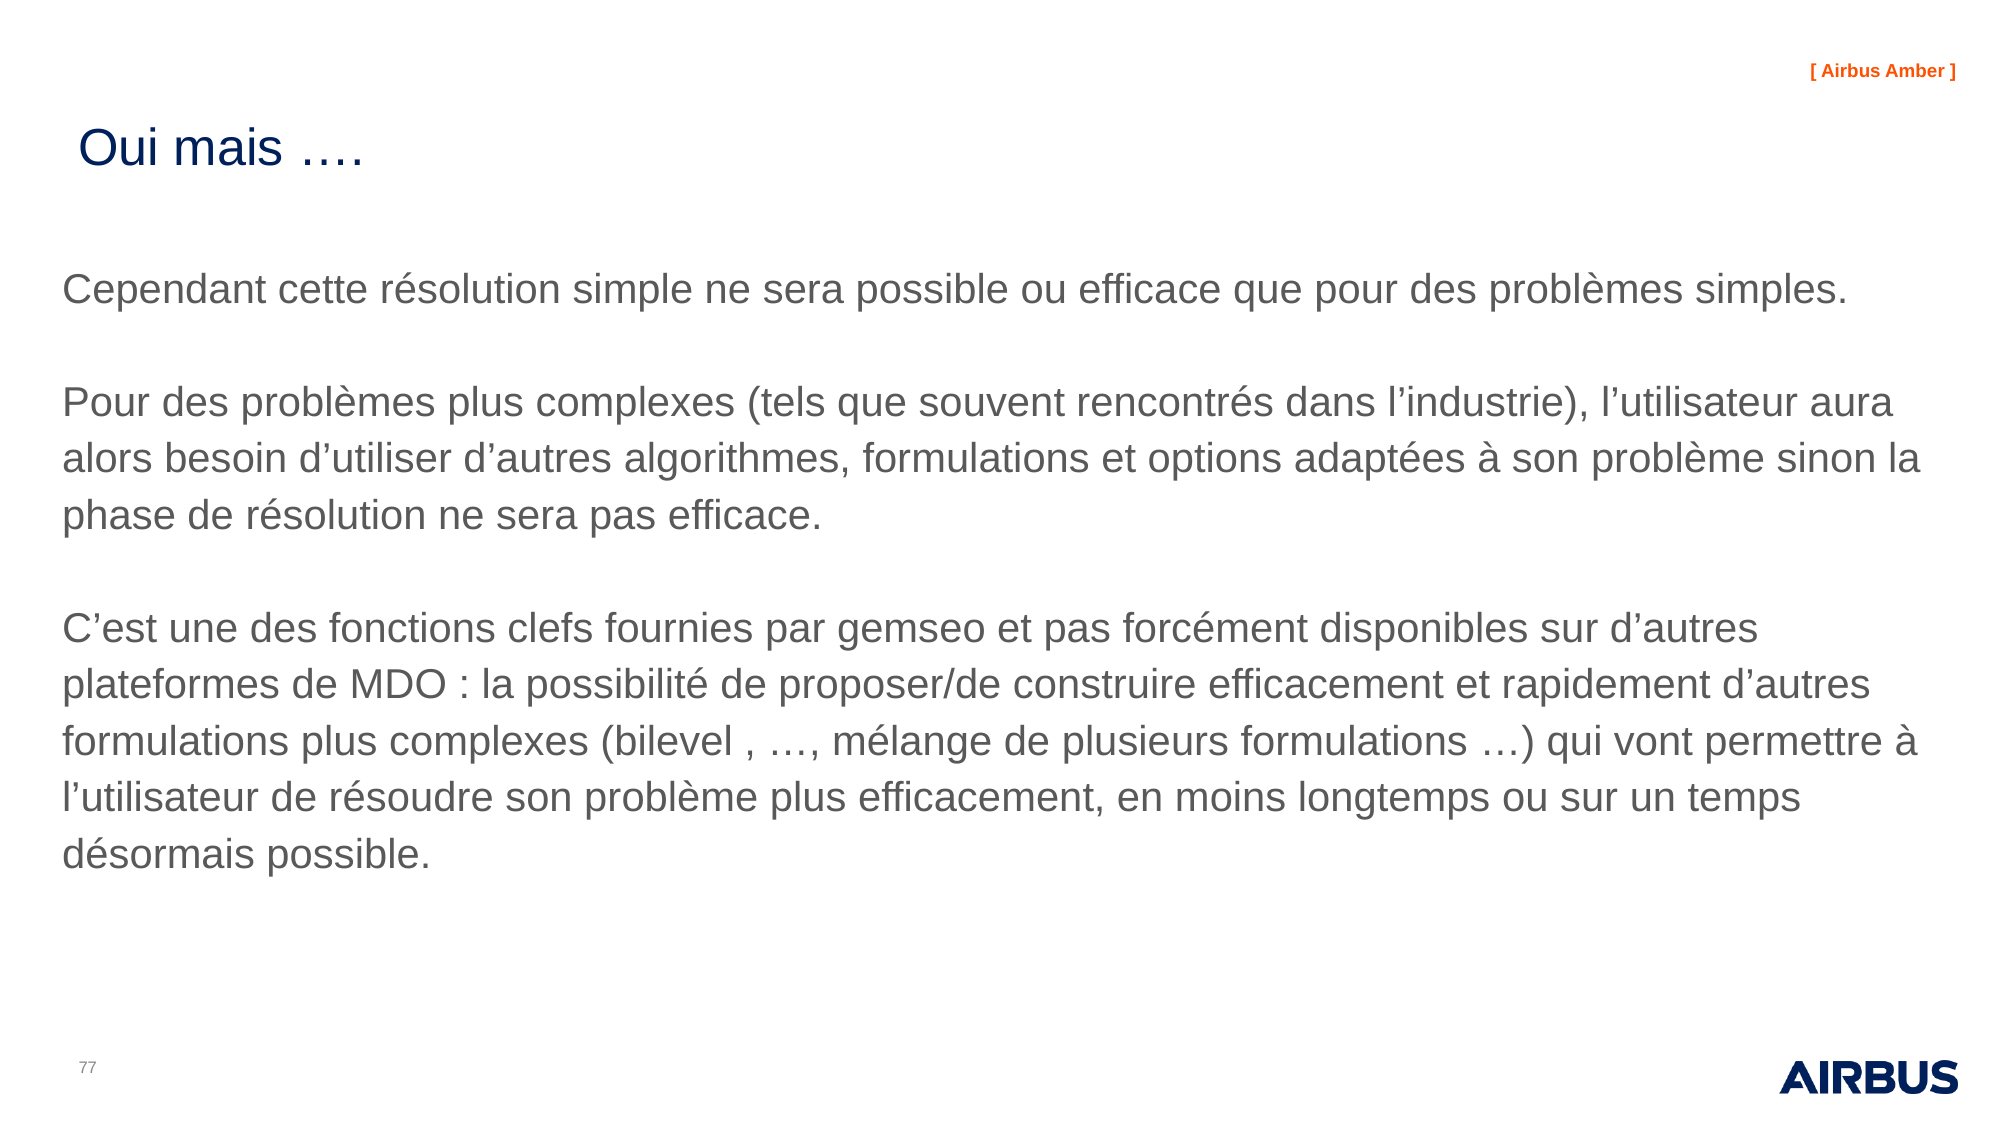

# Oui mais ….
Cependant cette résolution simple ne sera possible ou efficace que pour des problèmes simples.

Pour des problèmes plus complexes (tels que souvent rencontrés dans l’industrie), l’utilisateur aura alors besoin d’utiliser d’autres algorithmes, formulations et options adaptées à son problème sinon la phase de résolution ne sera pas efficace.

C’est une des fonctions clefs fournies par gemseo et pas forcément disponibles sur d’autres plateformes de MDO : la possibilité de proposer/de construire efficacement et rapidement d’autres formulations plus complexes (bilevel , …, mélange de plusieurs formulations …) qui vont permettre à l’utilisateur de résoudre son problème plus efficacement, en moins longtemps ou sur un temps désormais possible.